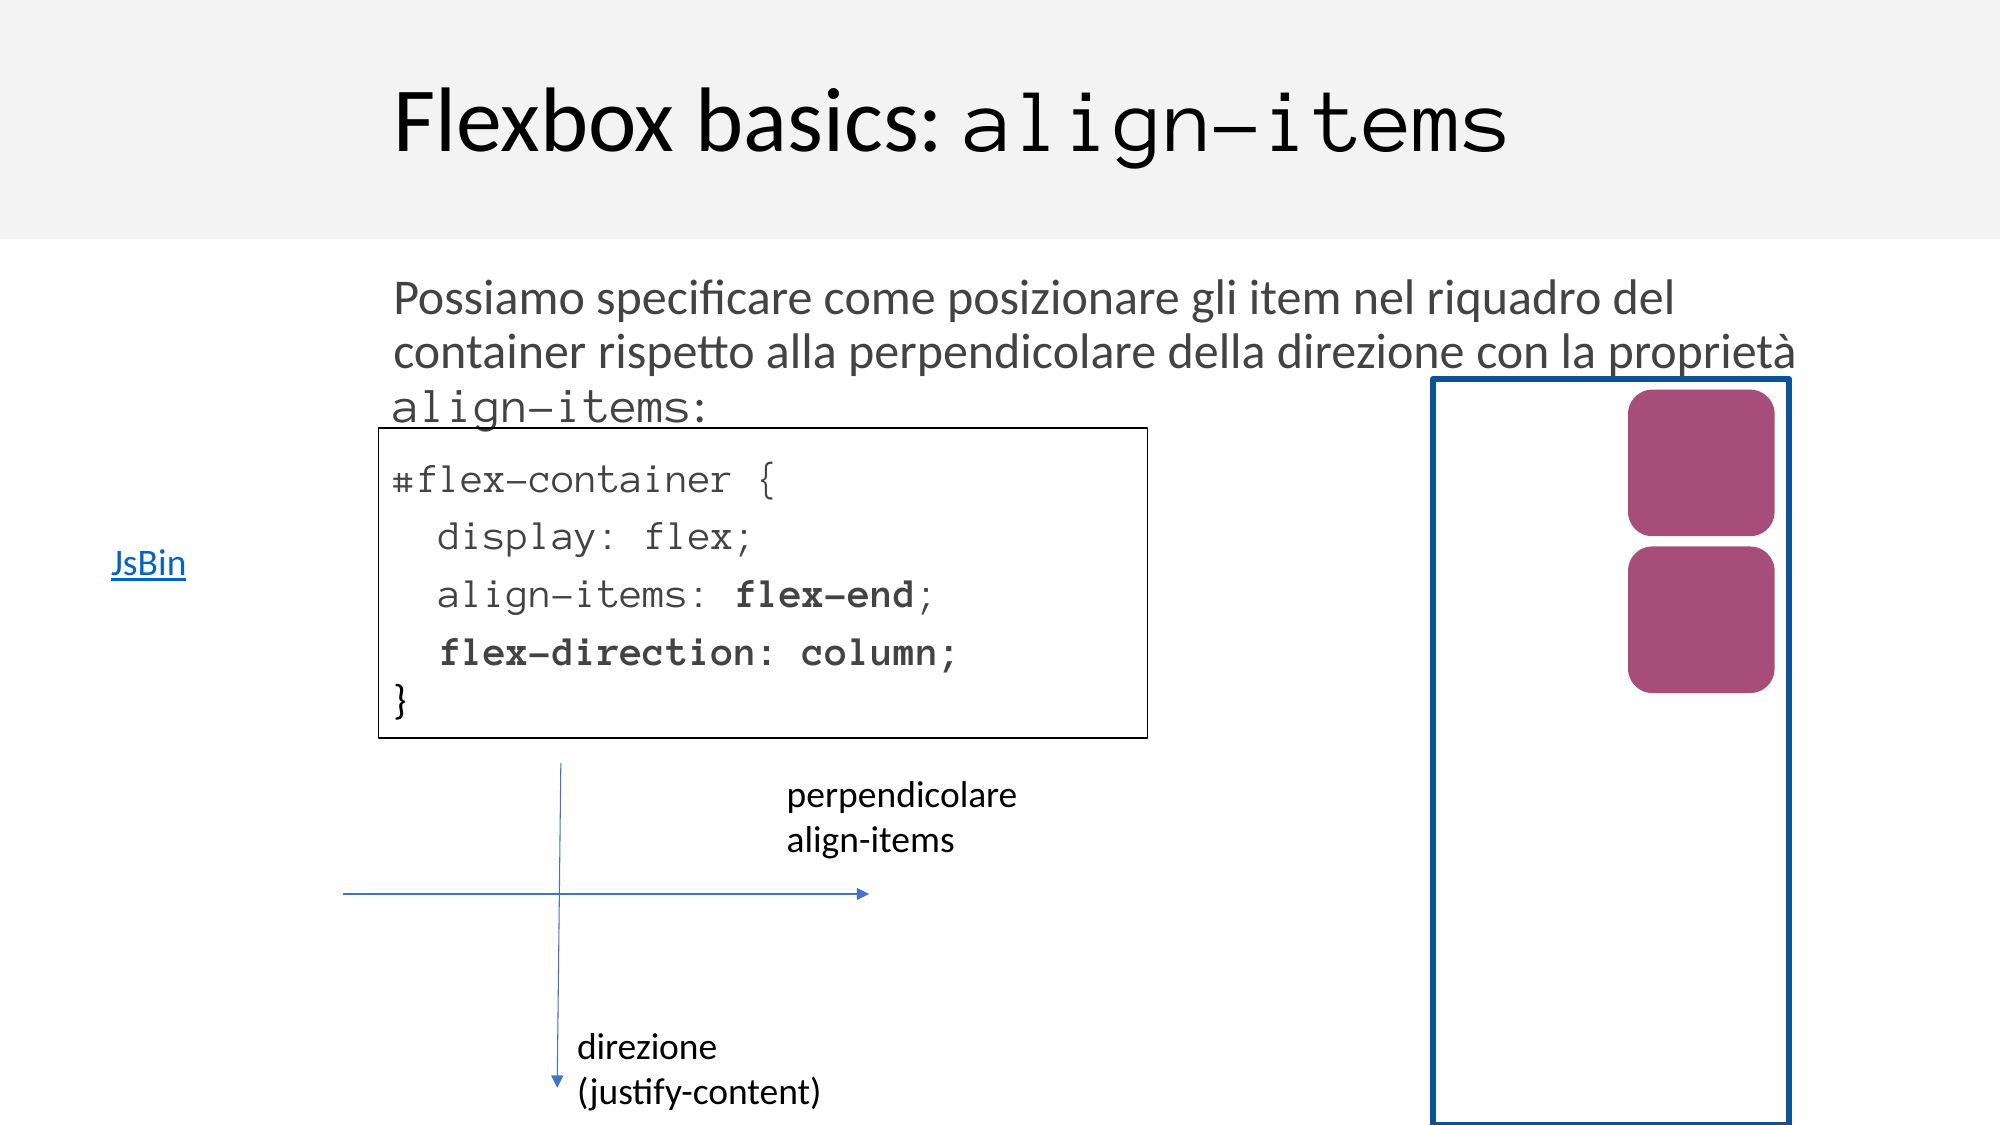

# Flexbox basics: align-items
Possiamo specificare come posizionare gli item nel riquadro del container rispetto alla perpendicolare della direzione con la proprietà align-items:

#flex-container {
  display: flex;
  align-items: flex-end;
  flex-direction: column;
}
JsBin

perpendicolare
align-items
direzione
(justify-content)